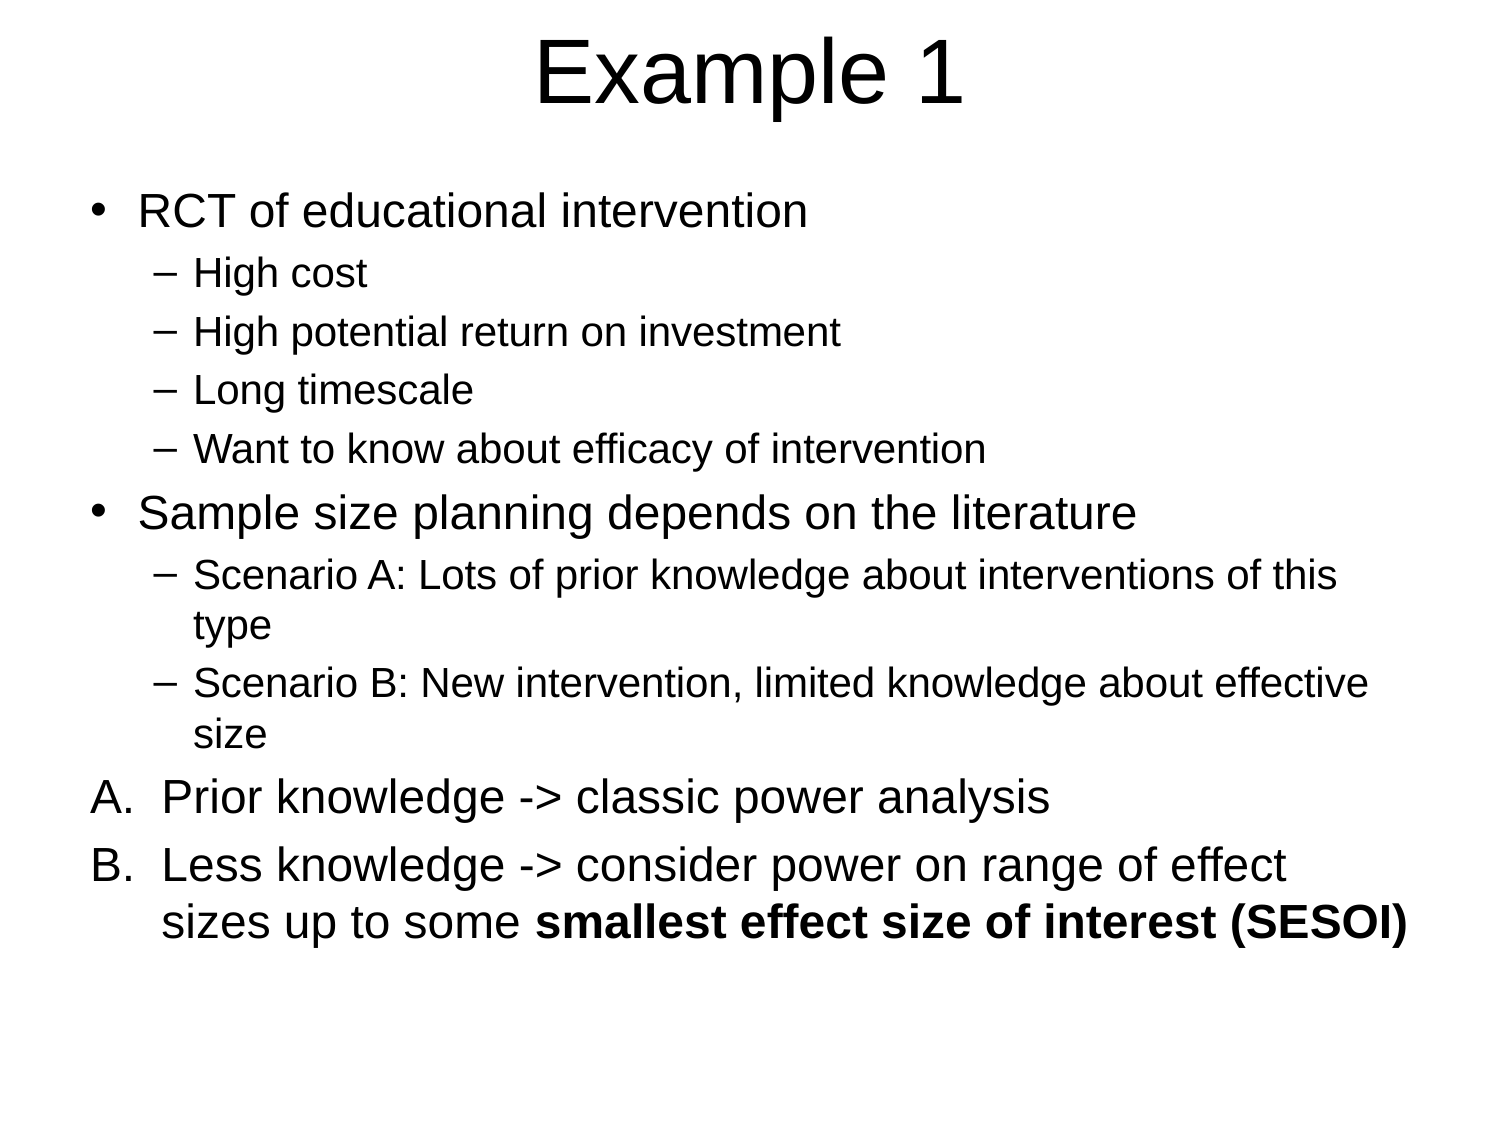

# Example 1
RCT of educational intervention
High cost
High potential return on investment
Long timescale
Want to know about efficacy of intervention
Sample size planning depends on the literature
Scenario A: Lots of prior knowledge about interventions of this type
Scenario B: New intervention, limited knowledge about effective size
Prior knowledge -> classic power analysis
Less knowledge -> consider power on range of effect sizes up to some smallest effect size of interest (SESOI)